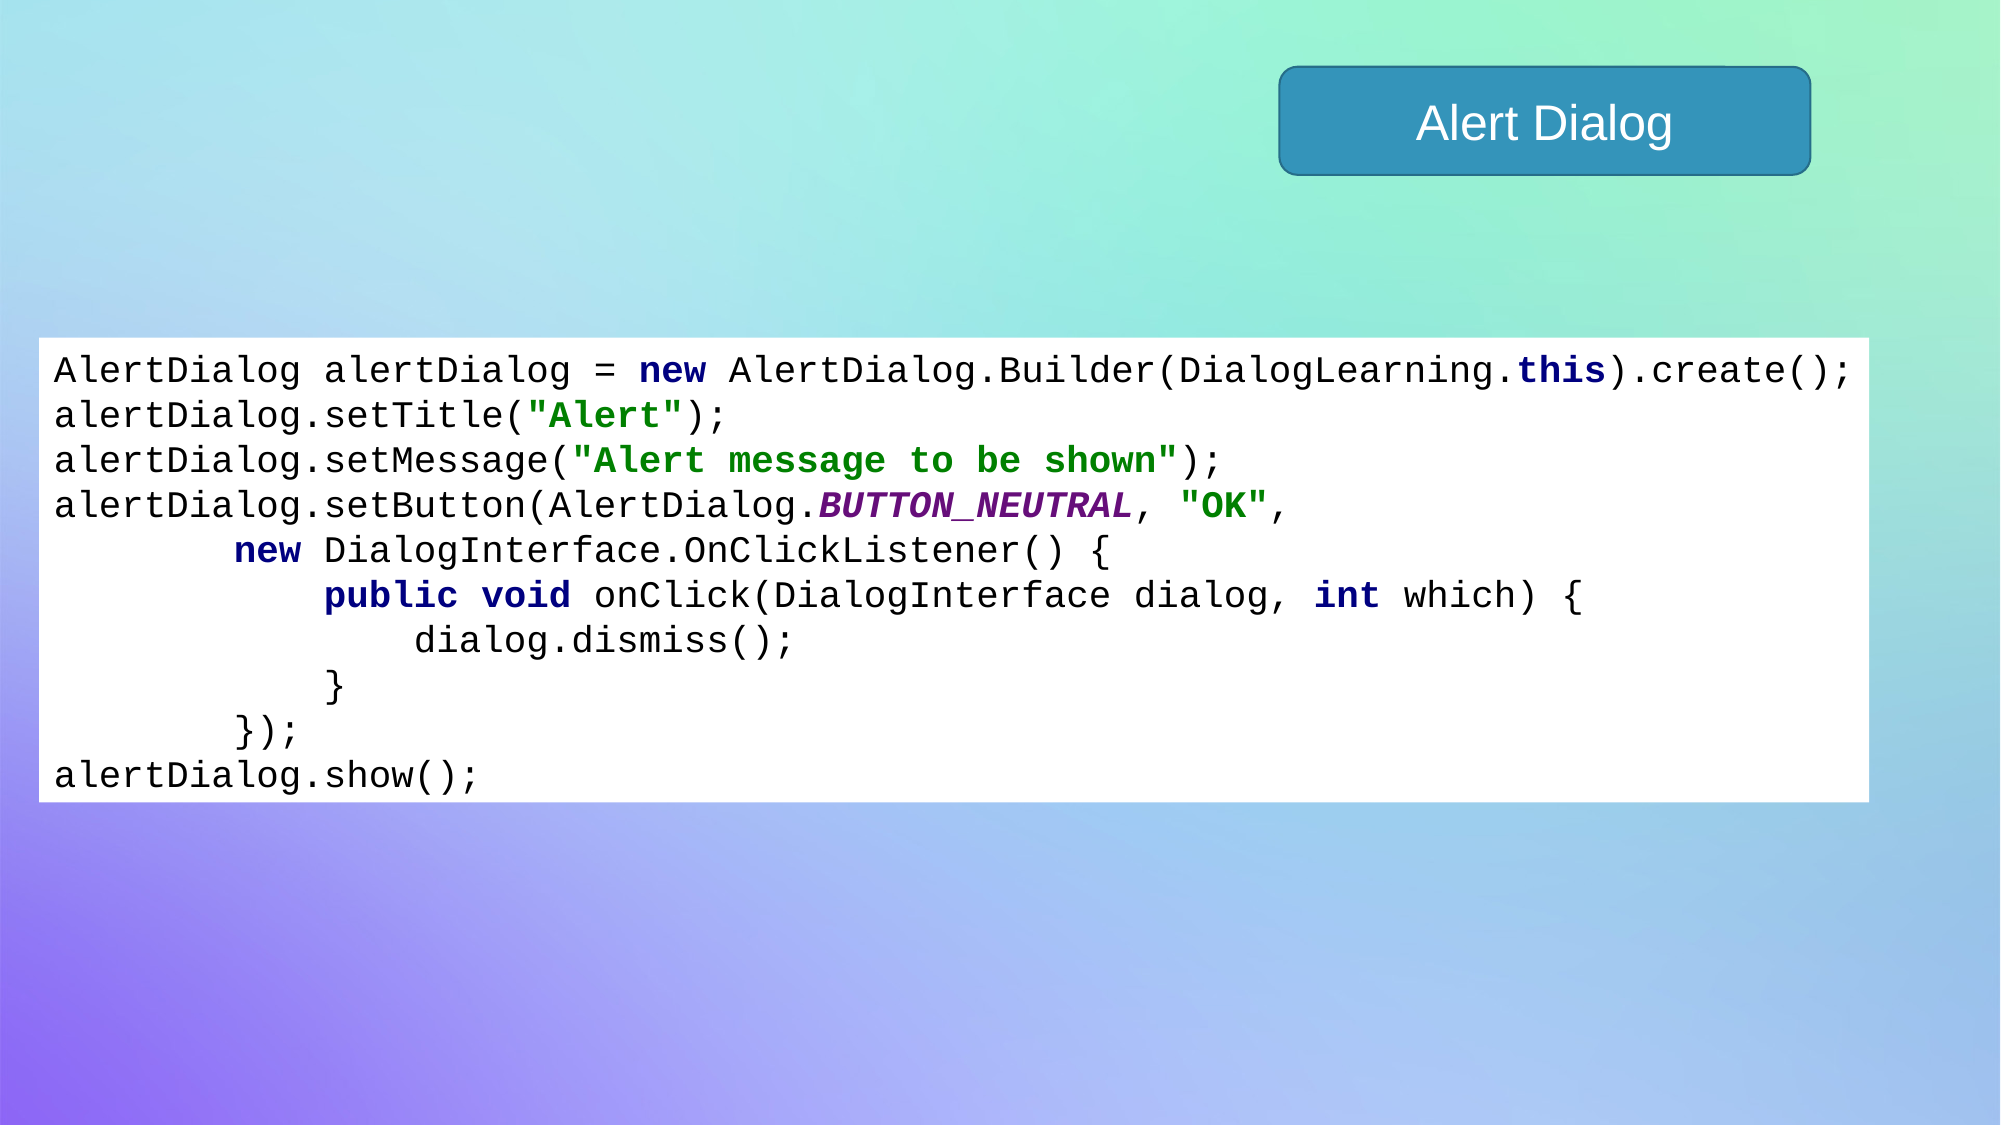

Alert Dialog
AlertDialog alertDialog = new AlertDialog.Builder(DialogLearning.this).create();
alertDialog.setTitle("Alert");
alertDialog.setMessage("Alert message to be shown");
alertDialog.setButton(AlertDialog.BUTTON_NEUTRAL, "OK",
        new DialogInterface.OnClickListener() {
            public void onClick(DialogInterface dialog, int which) {
                dialog.dismiss();
            }
        });
alertDialog.show();